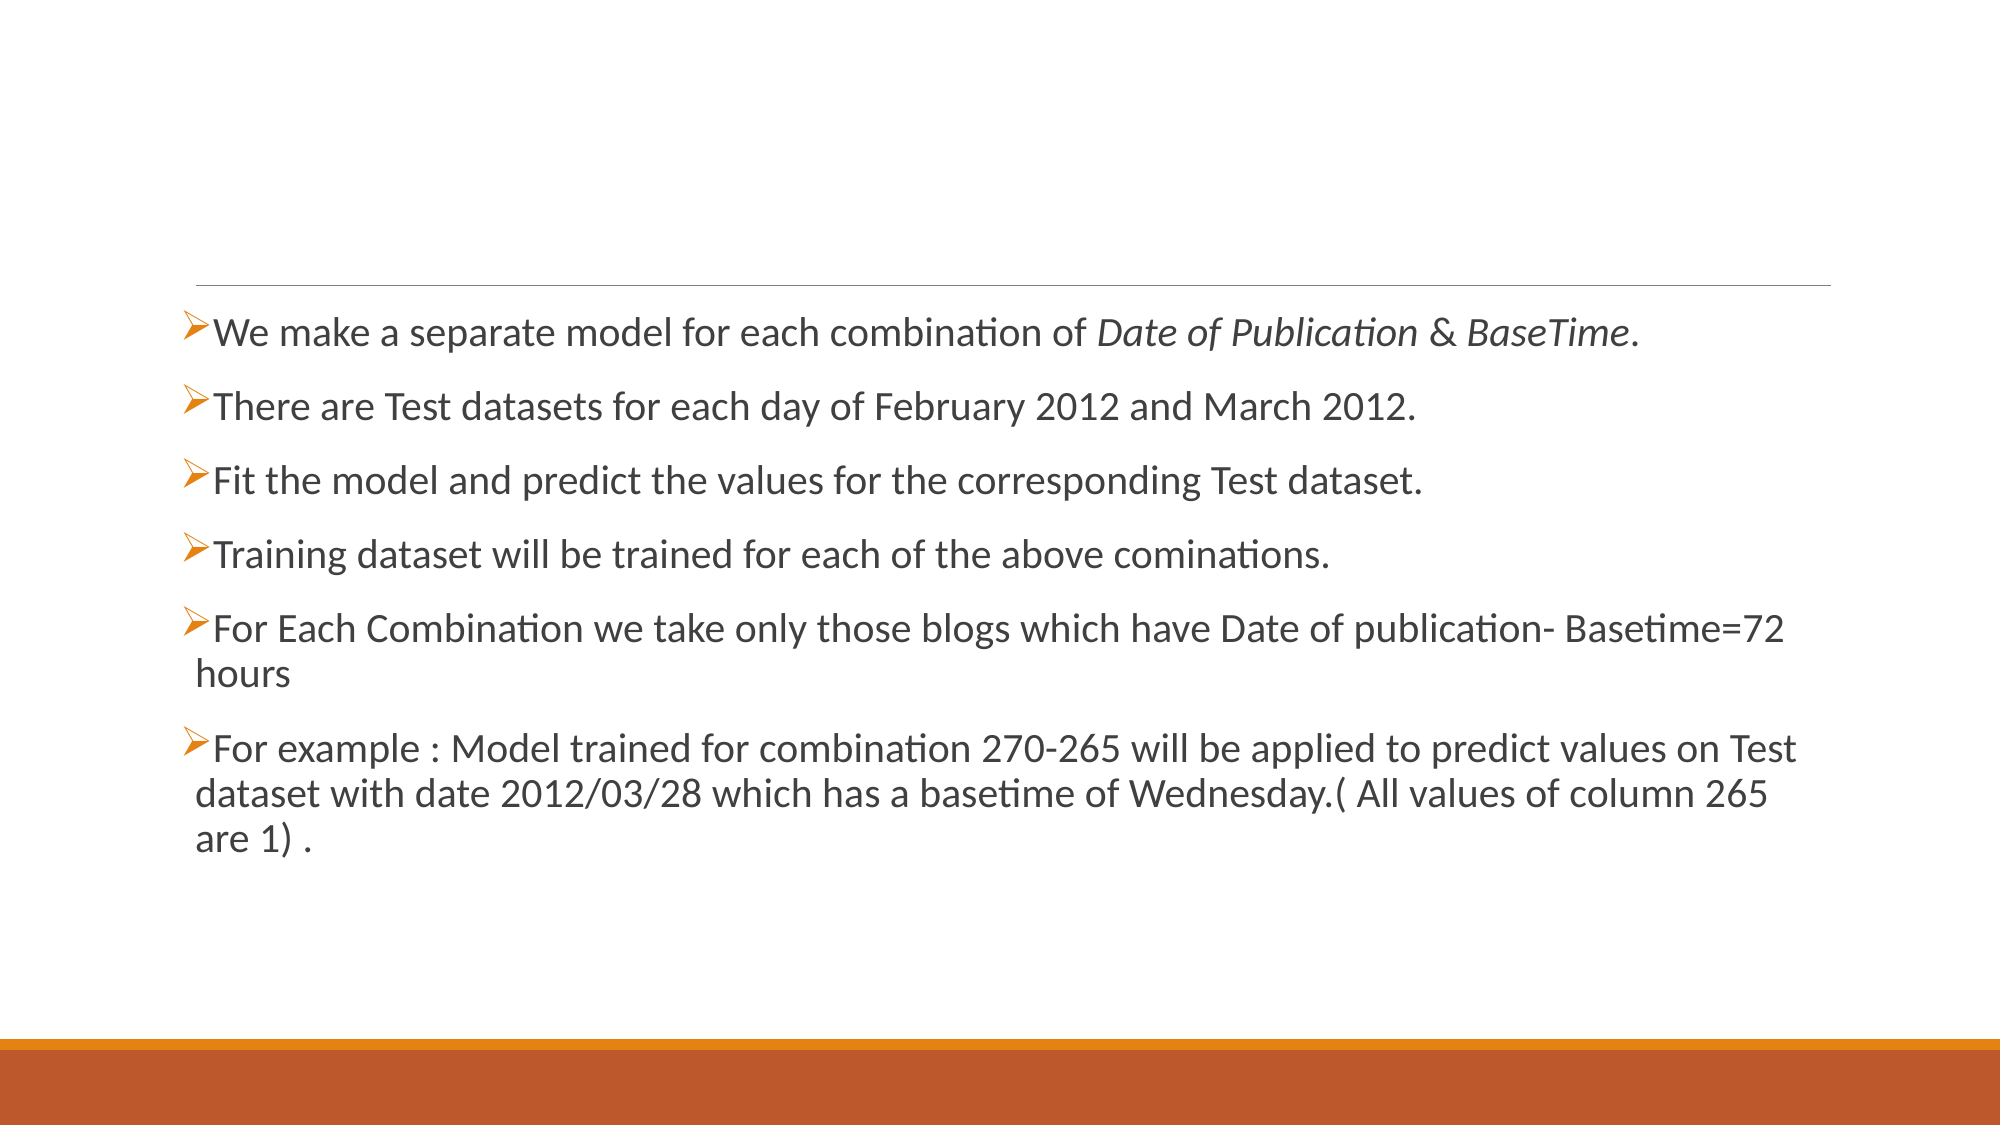

#
We make a separate model for each combination of Date of Publication & BaseTime.
There are Test datasets for each day of February 2012 and March 2012.
Fit the model and predict the values for the corresponding Test dataset.
Training dataset will be trained for each of the above cominations.
For Each Combination we take only those blogs which have Date of publication- Basetime=72 hours
For example : Model trained for combination 270-265 will be applied to predict values on Test dataset with date 2012/03/28 which has a basetime of Wednesday.( All values of column 265 are 1) .